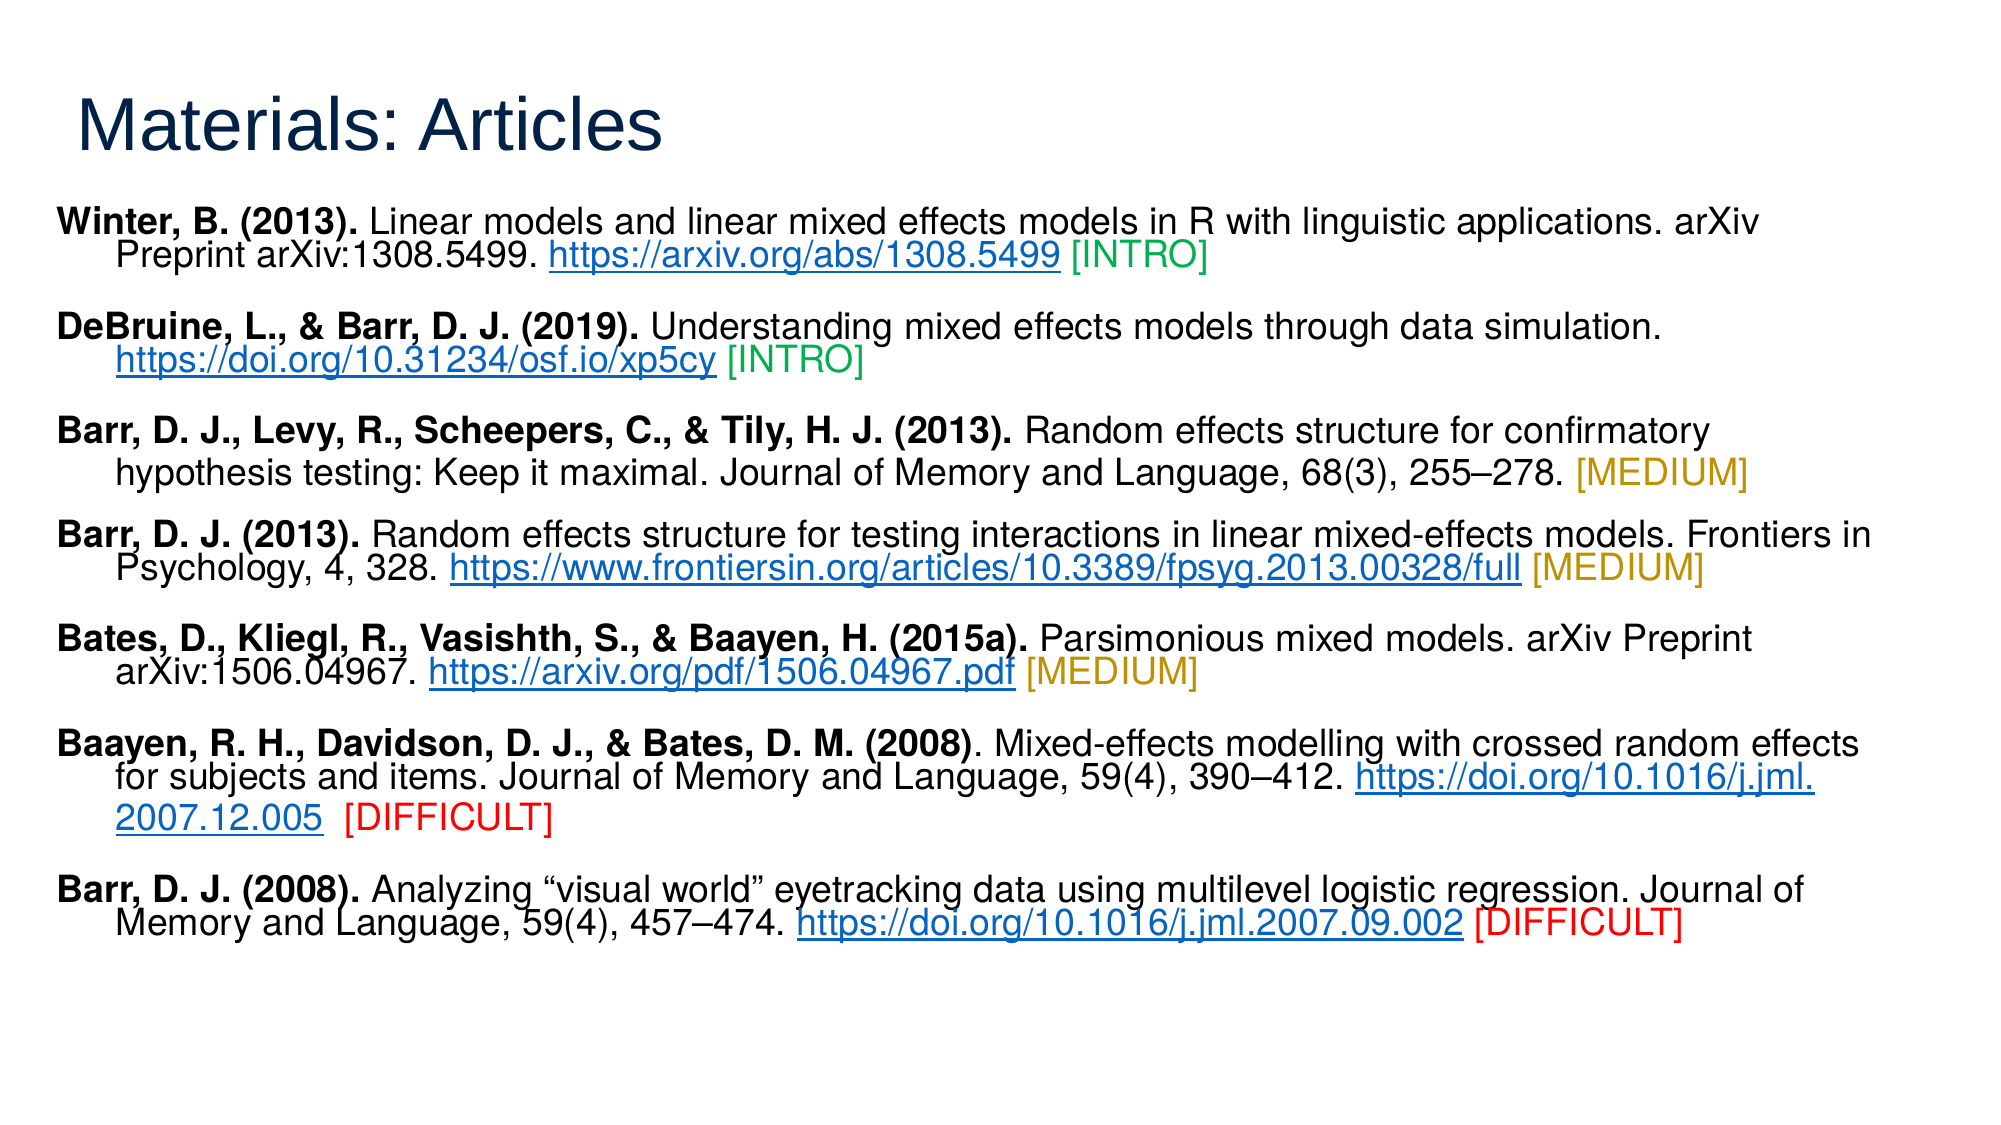

# Materials: Articles
Winter, B. (2013). Linear models and linear mixed effects models in R with linguistic applications. arXiv Preprint arXiv:1308.5499. https://arxiv.org/abs/1308.5499 [INTRO]
DeBruine, L., & Barr, D. J. (2019). Understanding mixed effects models through data simulation. https://doi.org/10.31234/osf.io/xp5cy [INTRO]
Barr, D. J., Levy, R., Scheepers, C., & Tily, H. J. (2013). Random effects structure for confirmatory hypothesis testing: Keep it maximal. Journal of Memory and Language, 68(3), 255–278. [MEDIUM]
Barr, D. J. (2013). Random effects structure for testing interactions in linear mixed-effects models. Frontiers in Psychology, 4, 328. https://www.frontiersin.org/articles/10.3389/fpsyg.2013.00328/full [MEDIUM]
Bates, D., Kliegl, R., Vasishth, S., & Baayen, H. (2015a). Parsimonious mixed models. arXiv Preprint arXiv:1506.04967. https://arxiv.org/pdf/1506.04967.pdf [MEDIUM]
Baayen, R. H., Davidson, D. J., & Bates, D. M. (2008). Mixed-effects modelling with crossed random effects for subjects and items. Journal of Memory and Language, 59(4), 390–412. https://doi.org/10.1016/j.jml. 2007.12.005  [DIFFICULT]
Barr, D. J. (2008). Analyzing “visual world” eyetracking data using multilevel logistic regression. Journal of Memory and Language, 59(4), 457–474. https://doi.org/10.1016/j.jml.2007.09.002 [DIFFICULT]